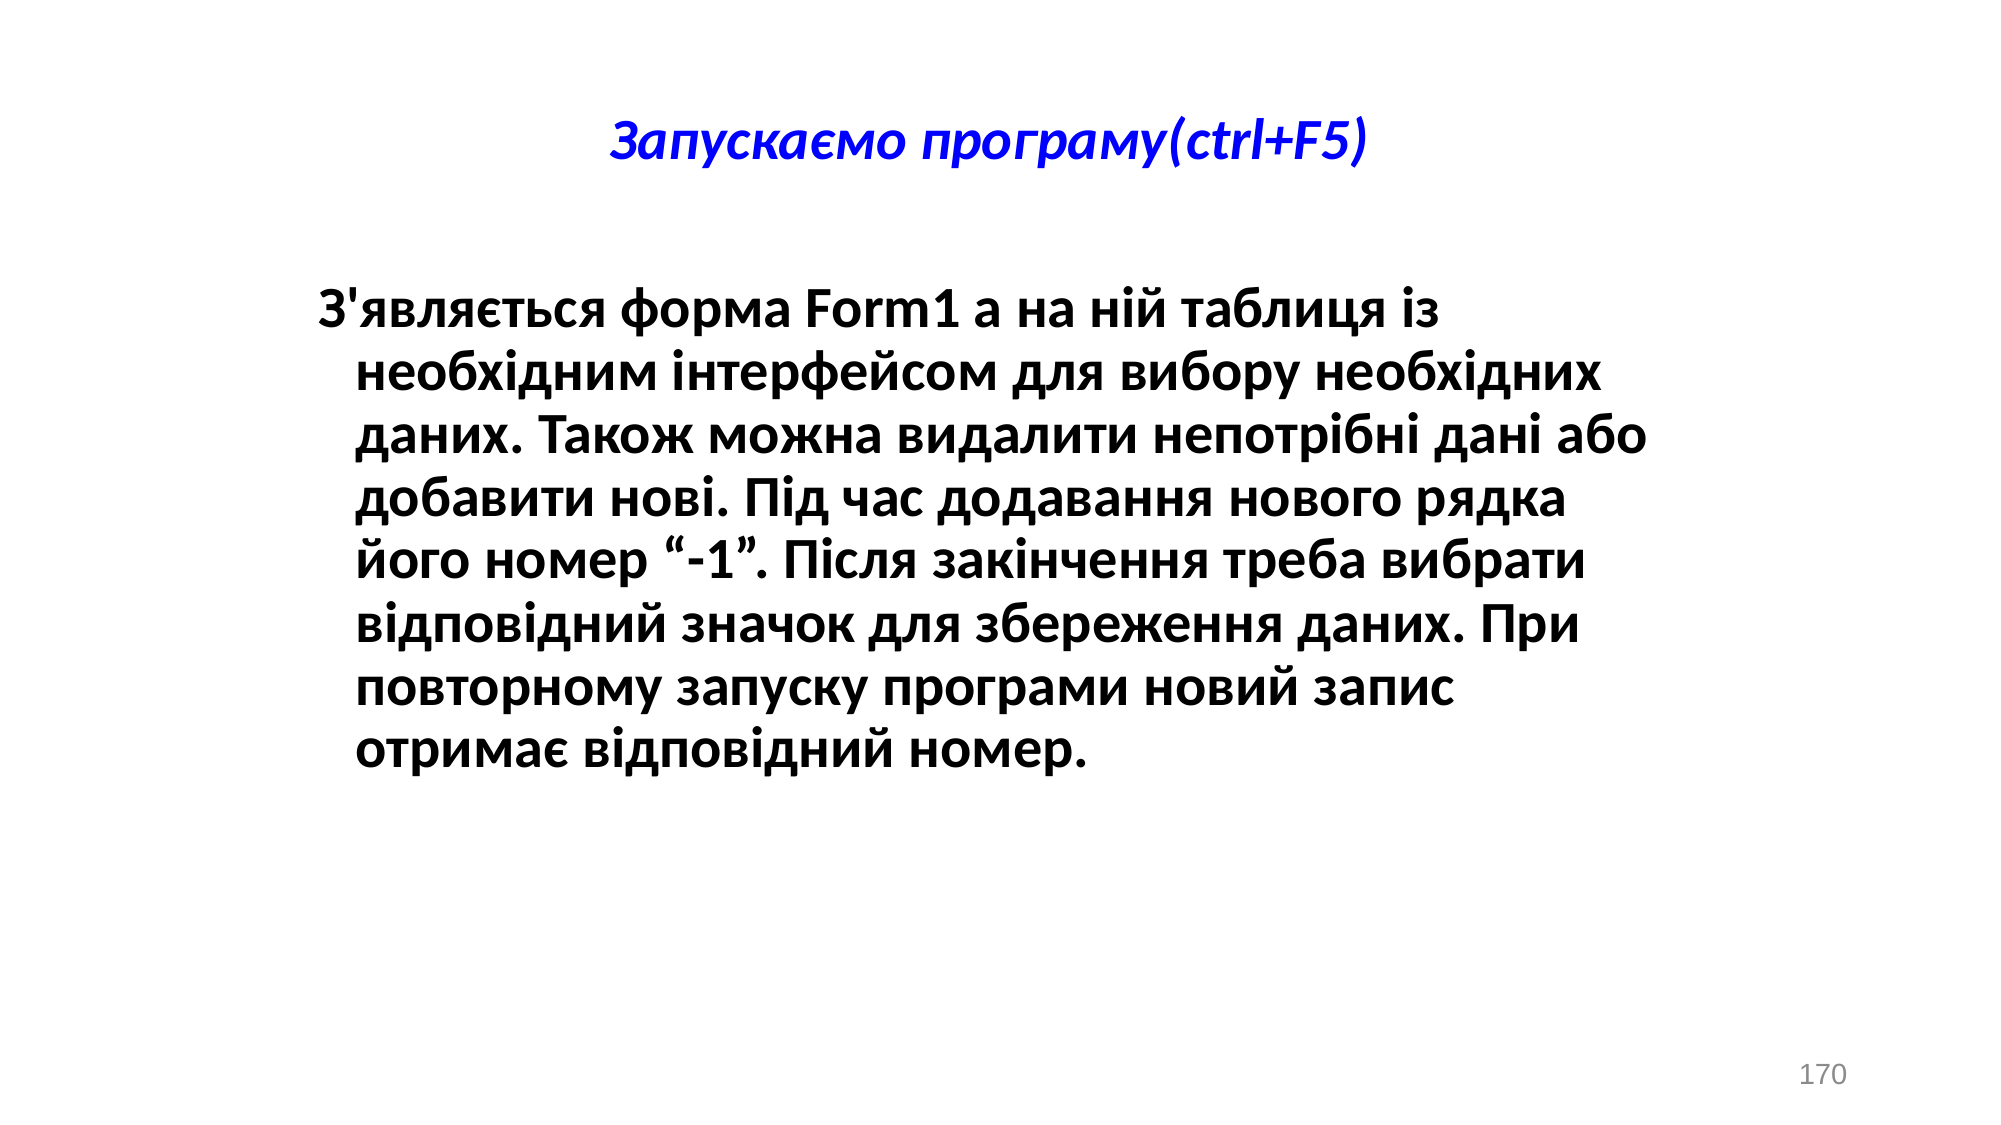

Запускаємо програму(ctrl+F5)

З'являється форма Form1 а на ній таблиця із необхідним інтерфейсом для вибору необхідних даних. Також можна видалити непотрібні дані або добавити нові. Під час додавання нового рядка його номер “-1”. Після закінчення треба вибрати відповідний значок для збереження даних. При повторному запуску програми новий запис отримає відповідний номер.
170